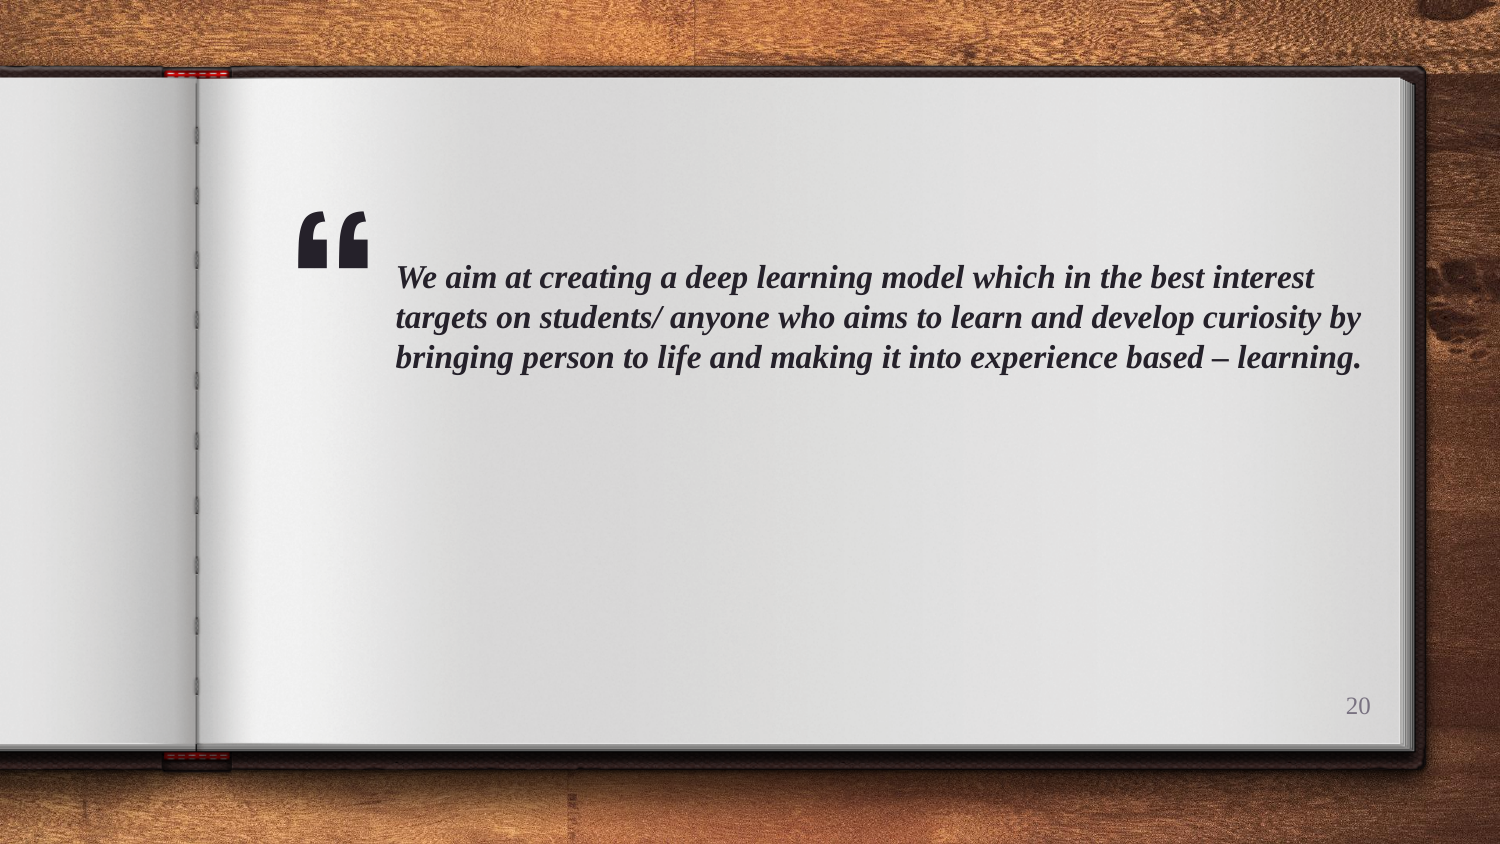

We aim at creating a deep learning model which in the best interest targets on students/ anyone who aims to learn and develop curiosity by bringing person to life and making it into experience based – learning.
20